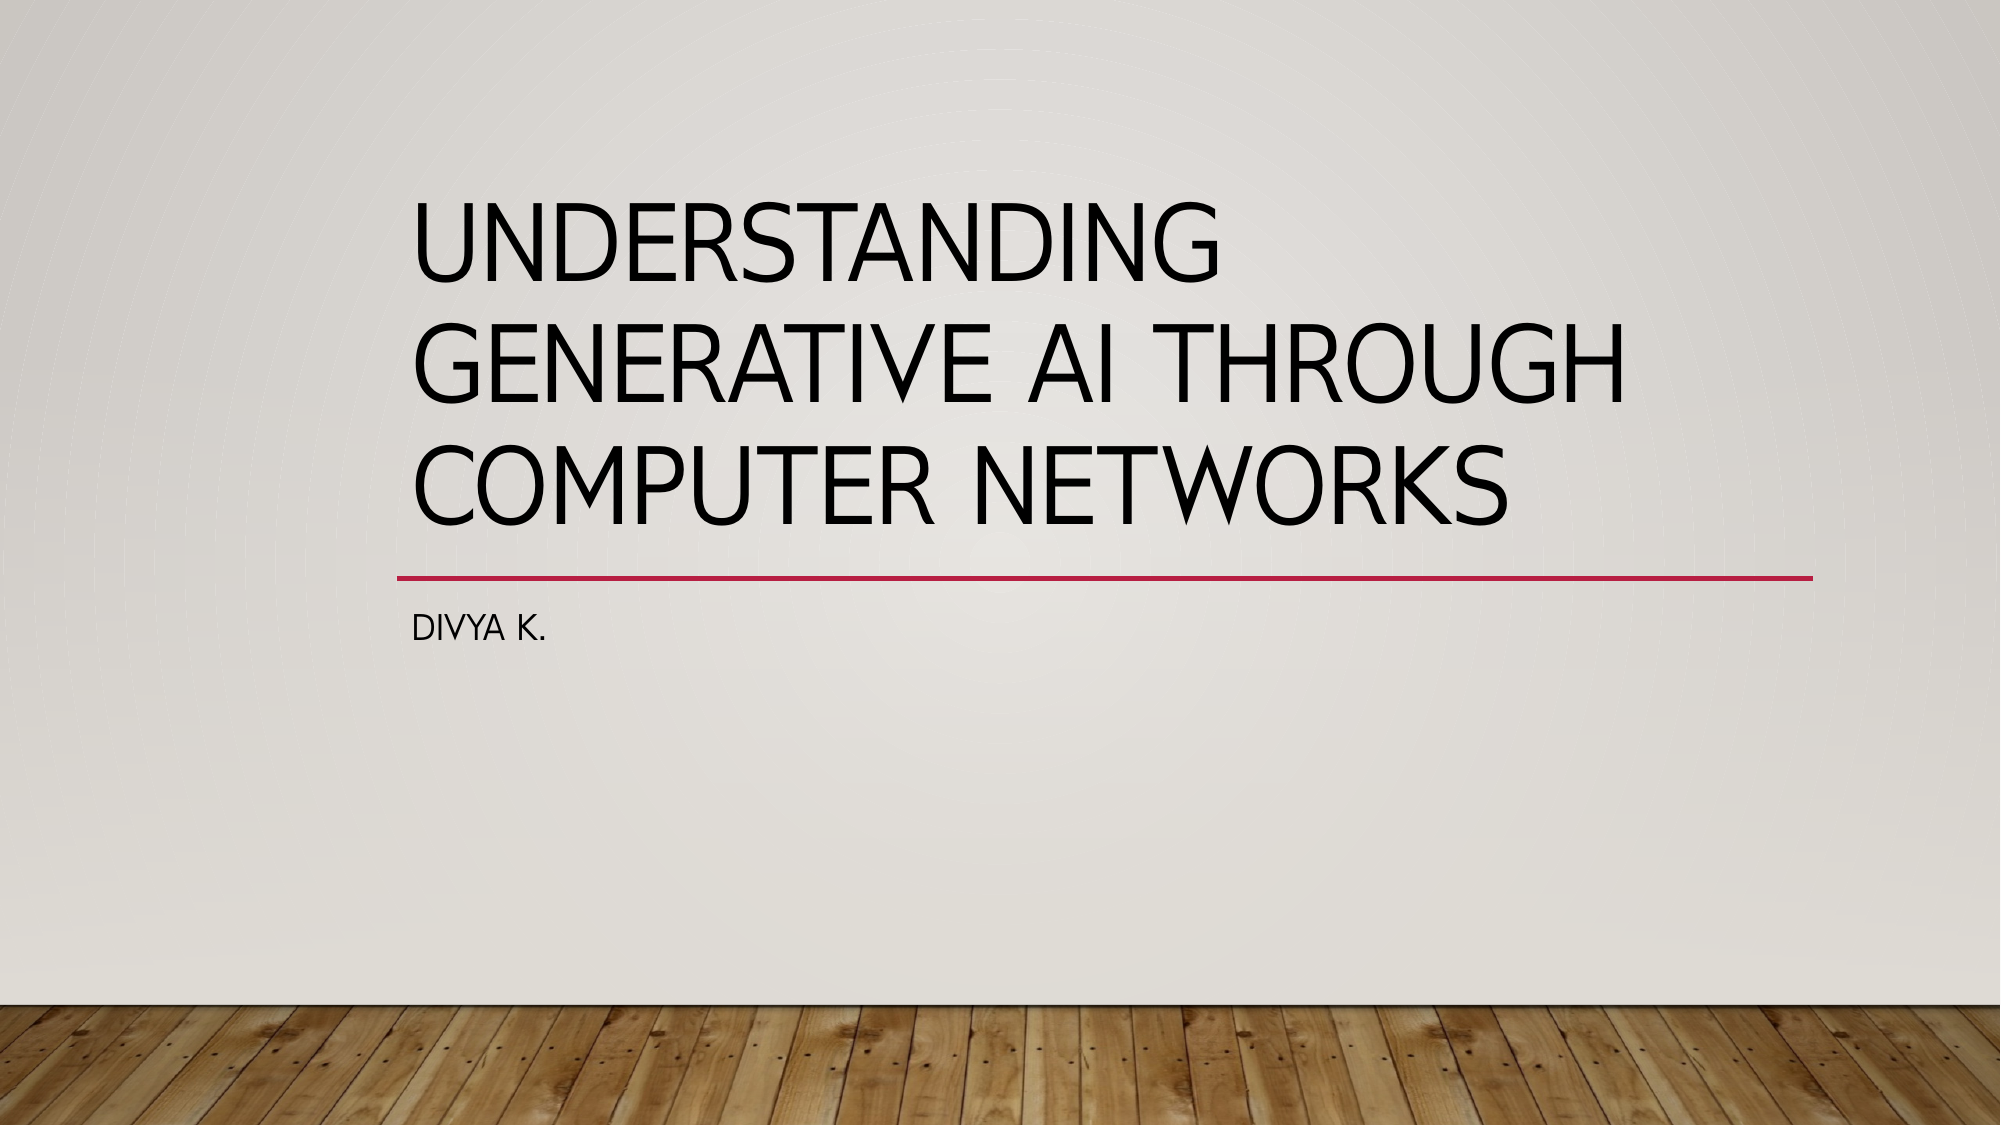

# Understanding Generative AI through Computer Networks
Divya K.